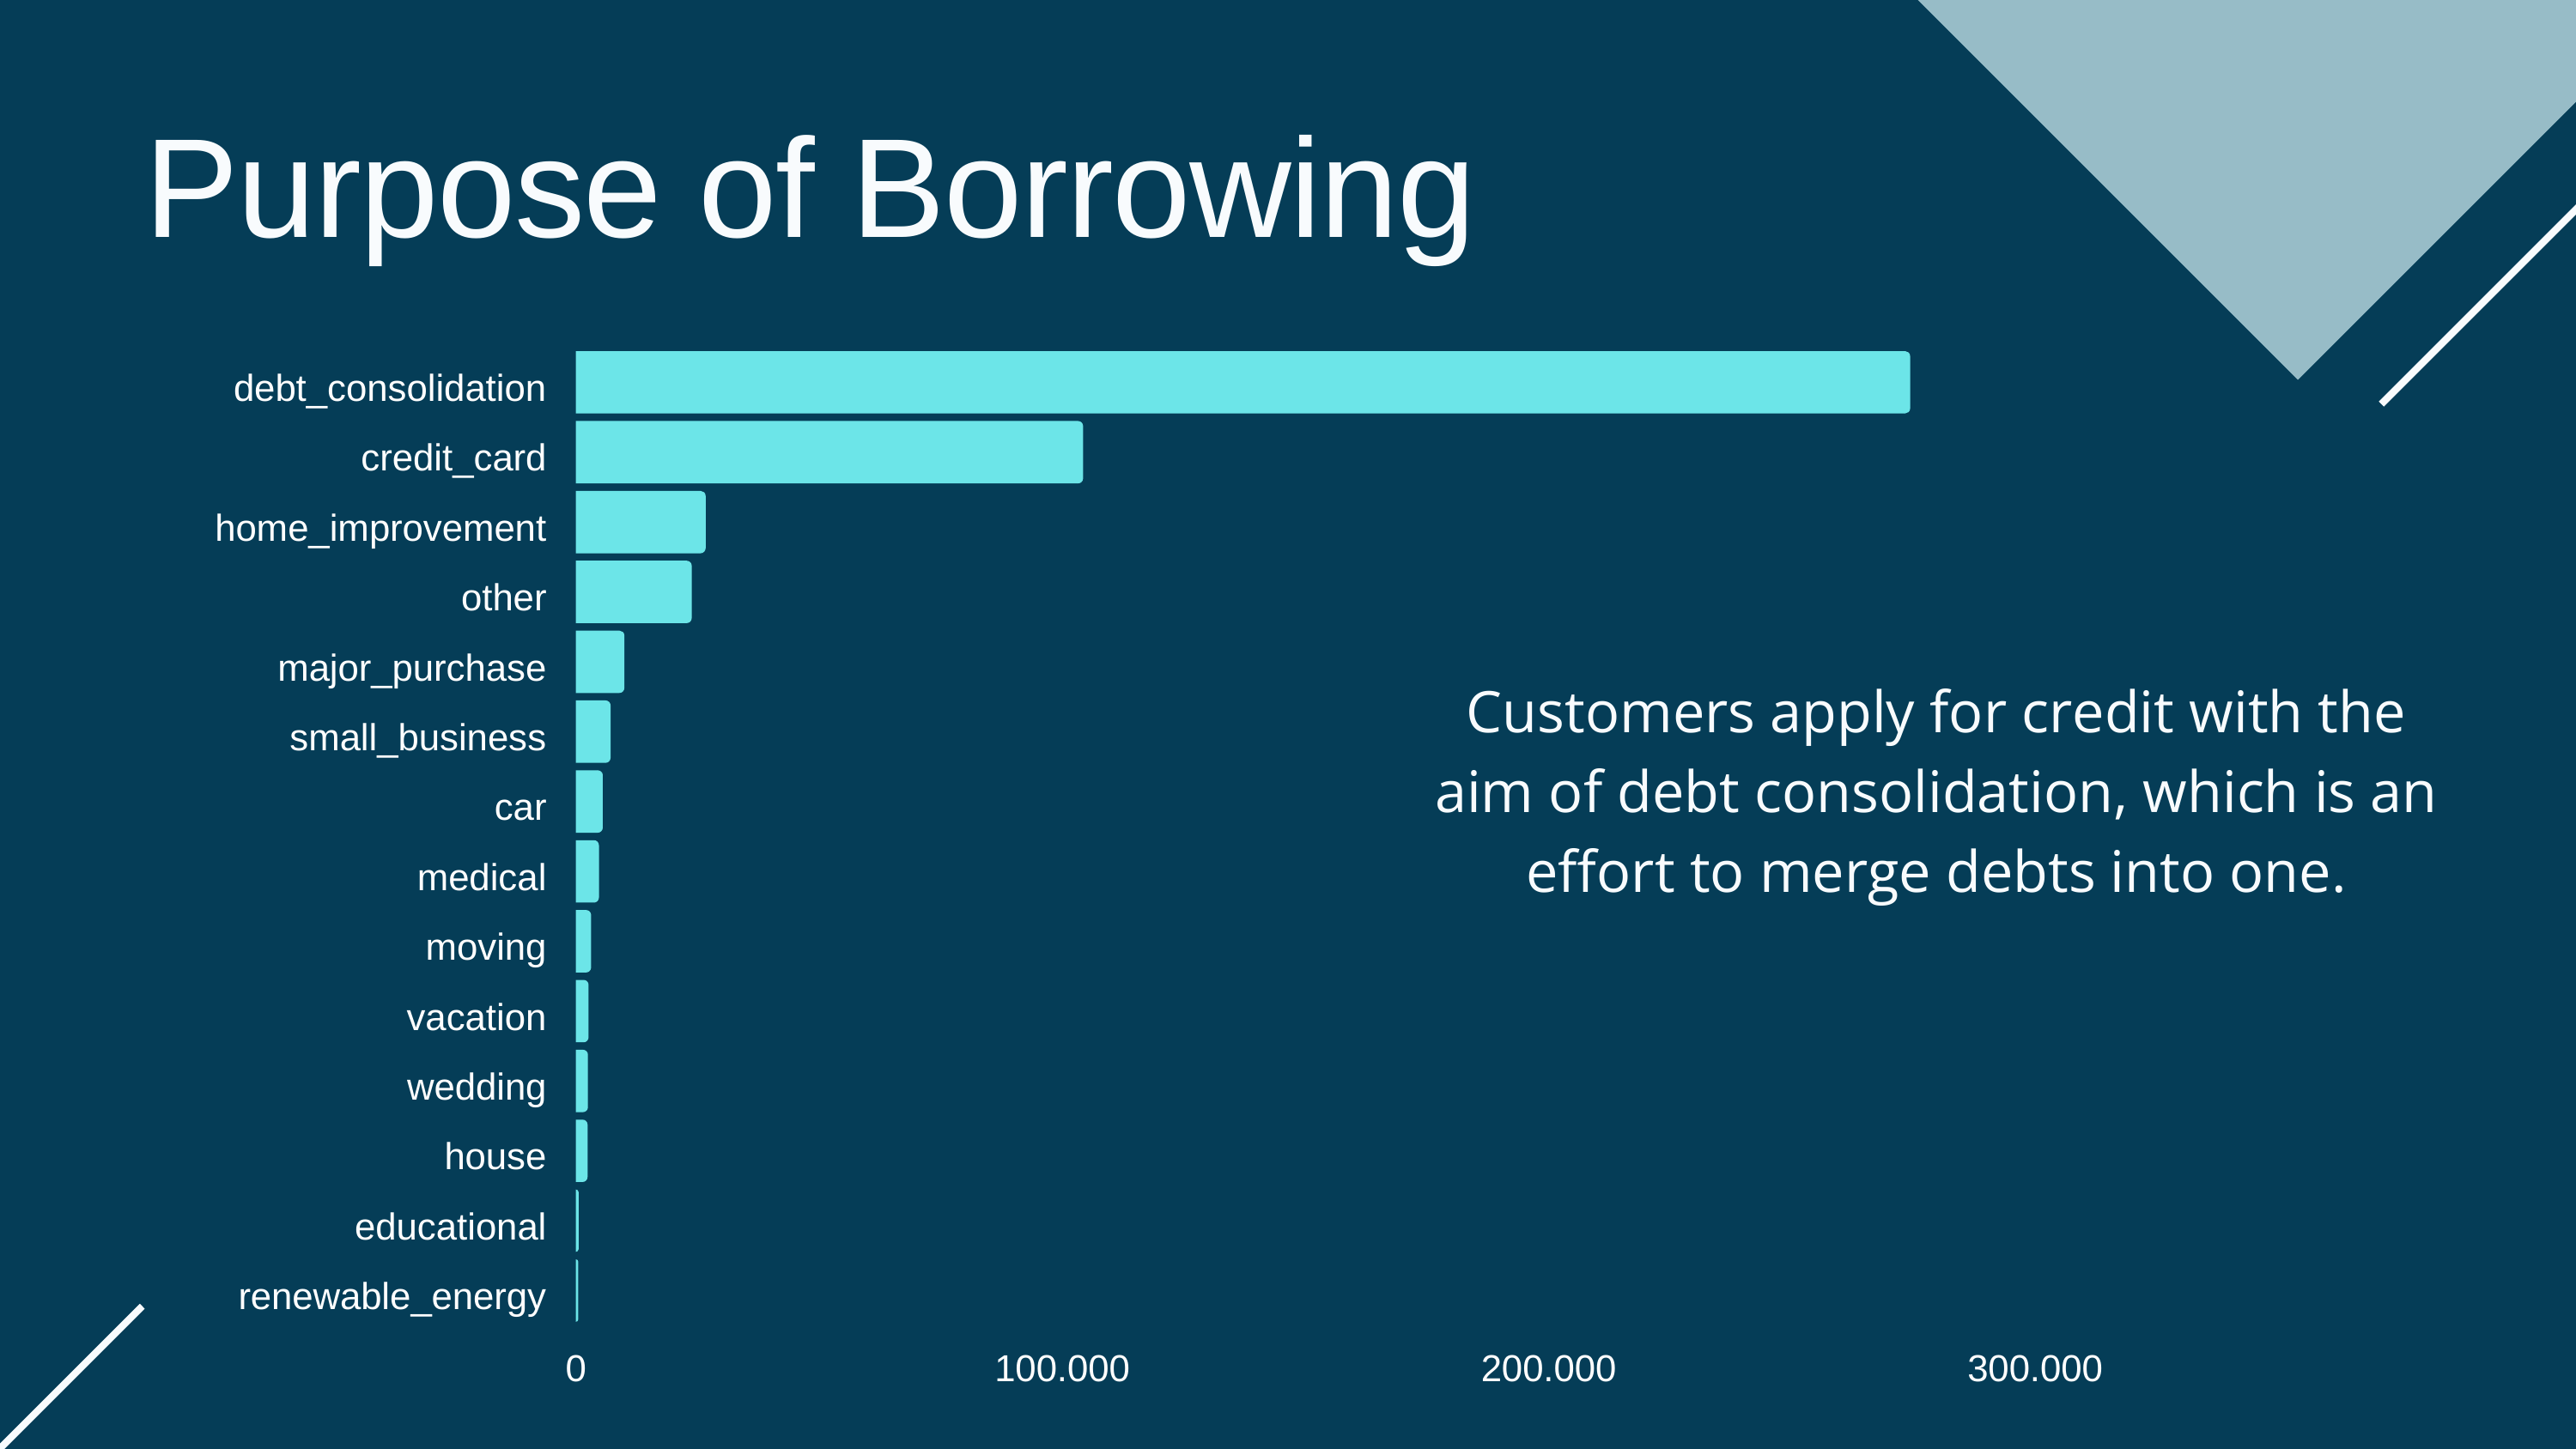

Purpose of Borrowing

debt_consolidation
credit_card
home_improvement
other
major_purchase
small_business
car
medical
moving
vacation
wedding
house
educational
renewable_energy
0
100.000
200.000
300.000
Customers apply for credit with the aim of debt consolidation, which is an effort to merge debts into one.